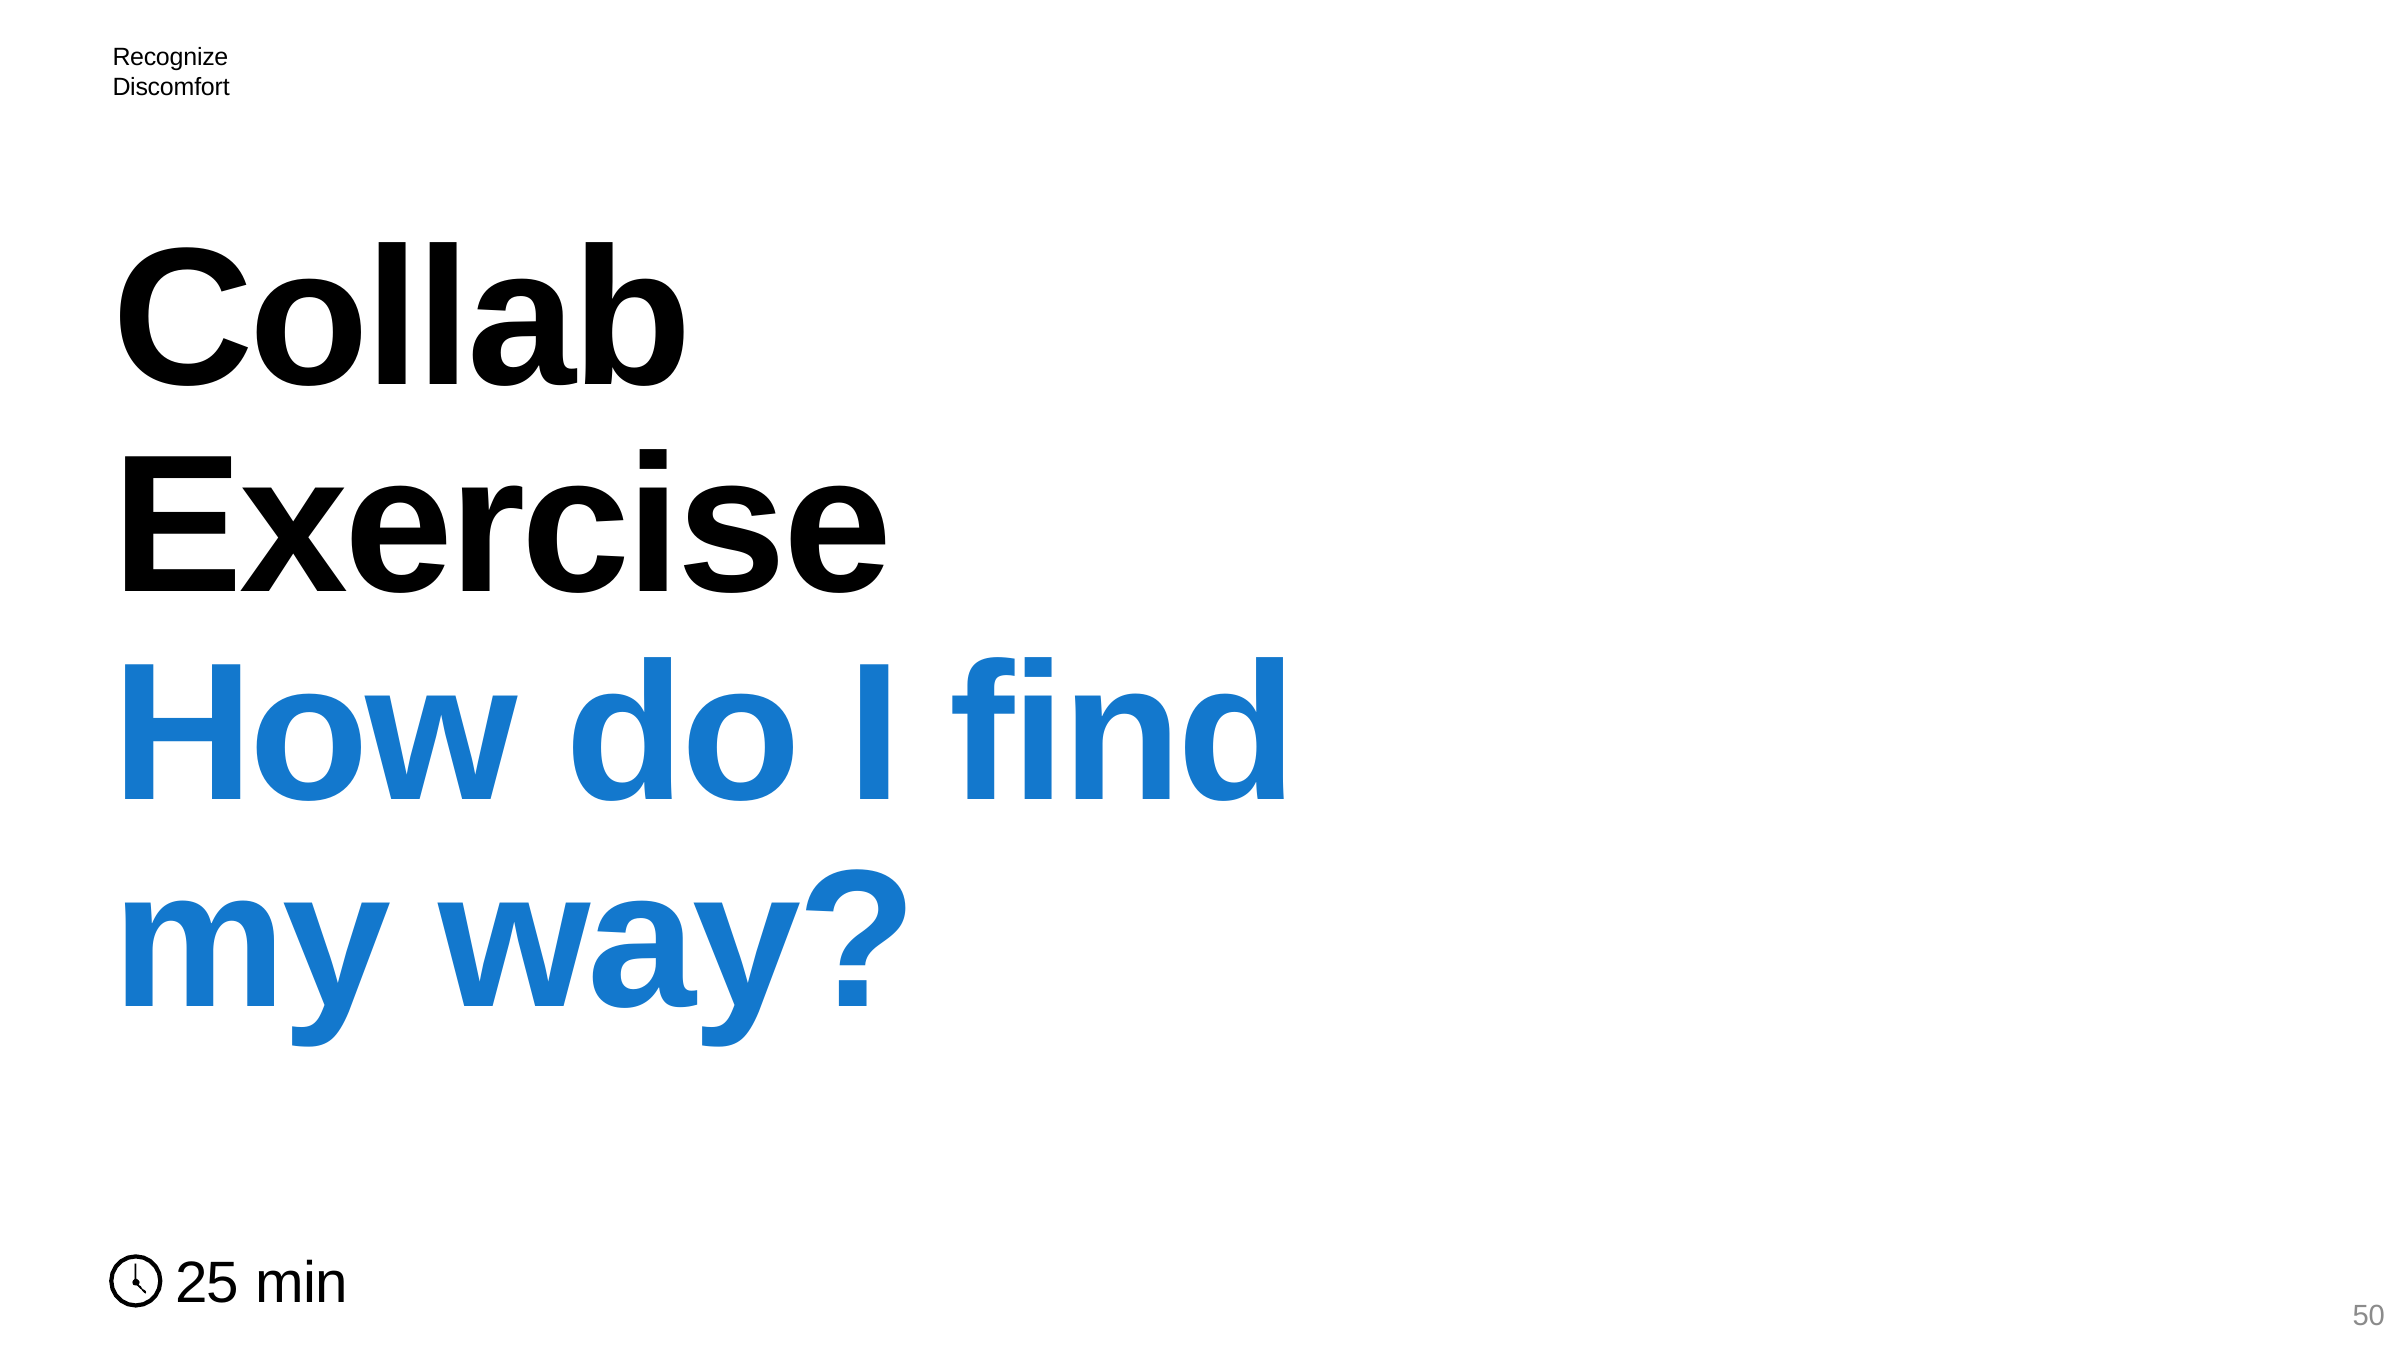

Recognize Discomfort
# Collab Exercise How do I find my way?
25 min

50